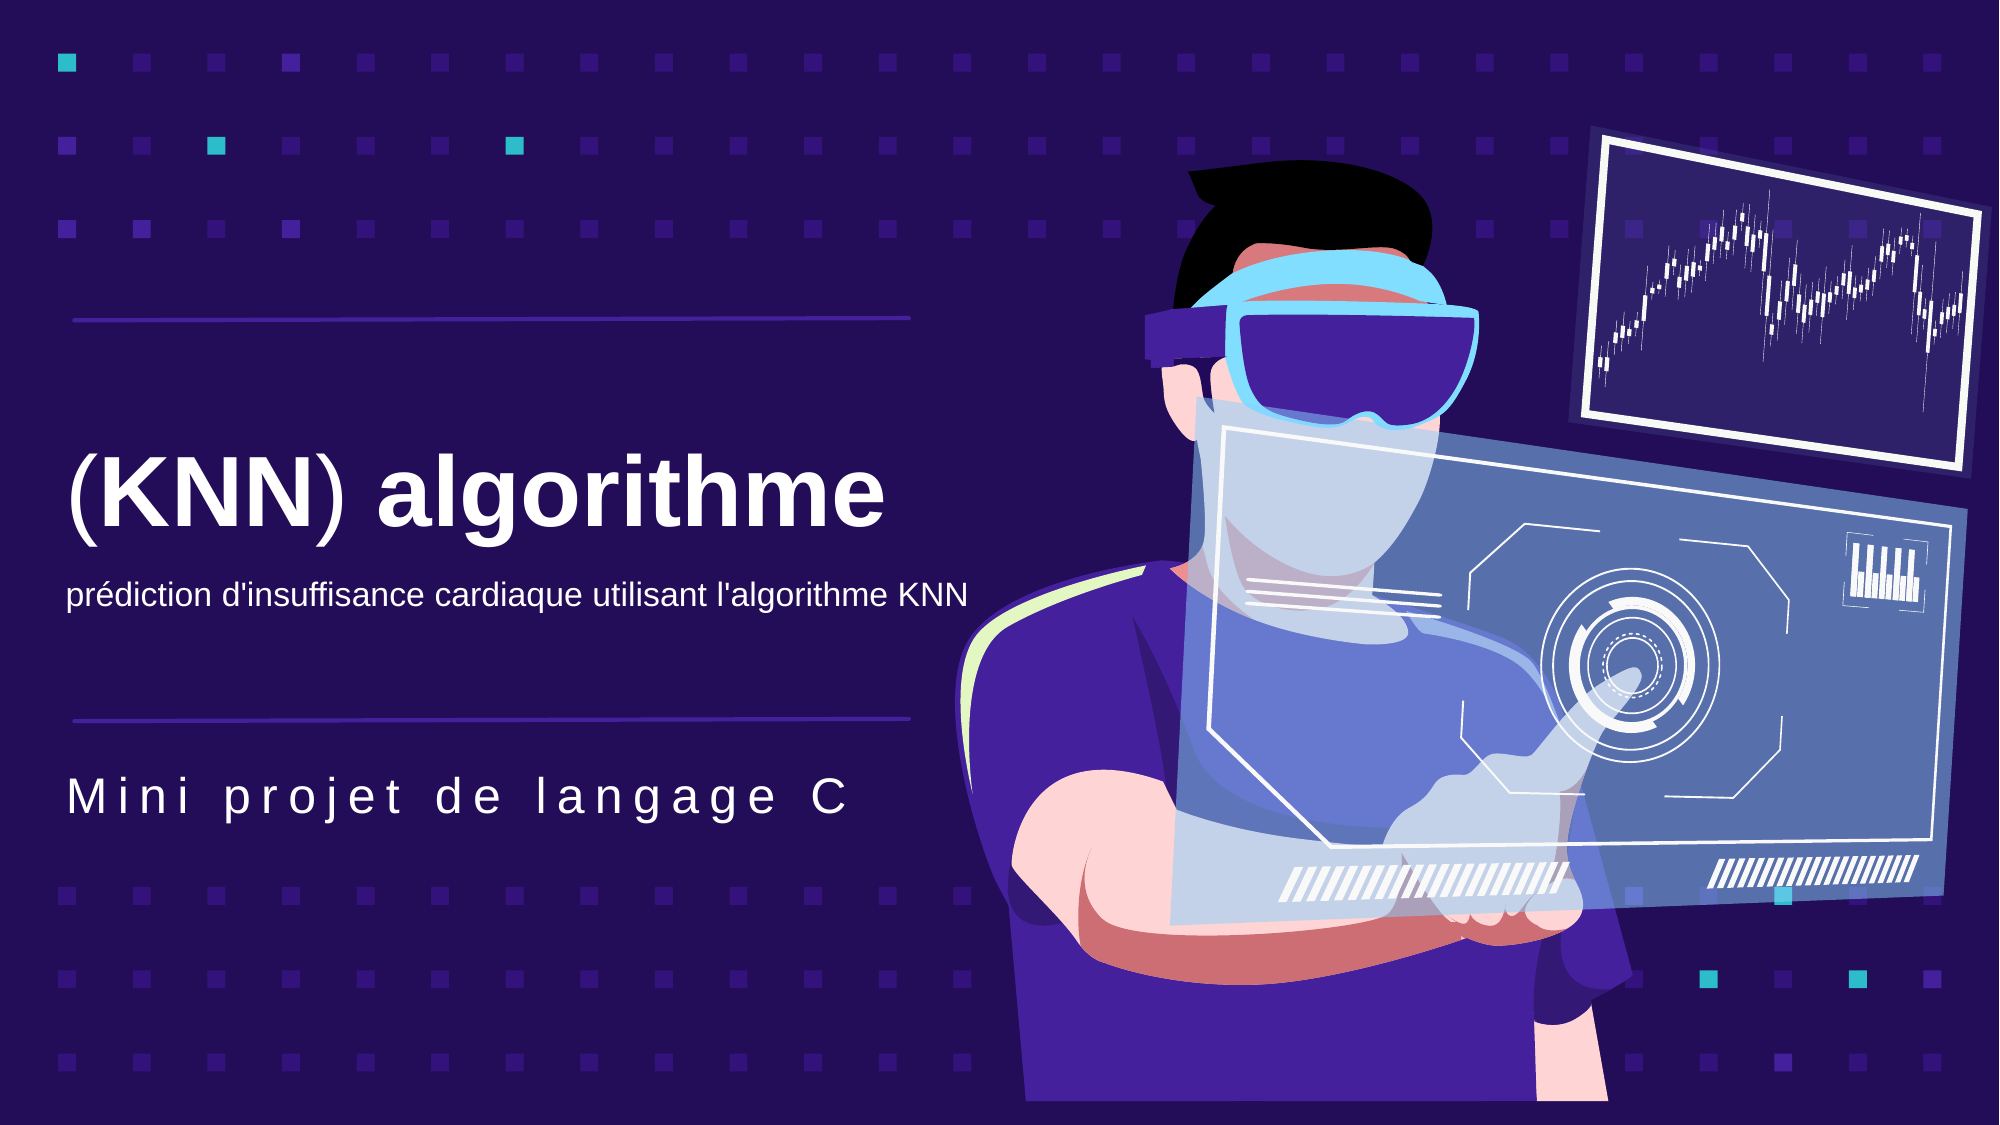

# (KNN) algorithme
prédiction d'insuffisance cardiaque utilisant l'algorithme KNN
Mini projet de langage C